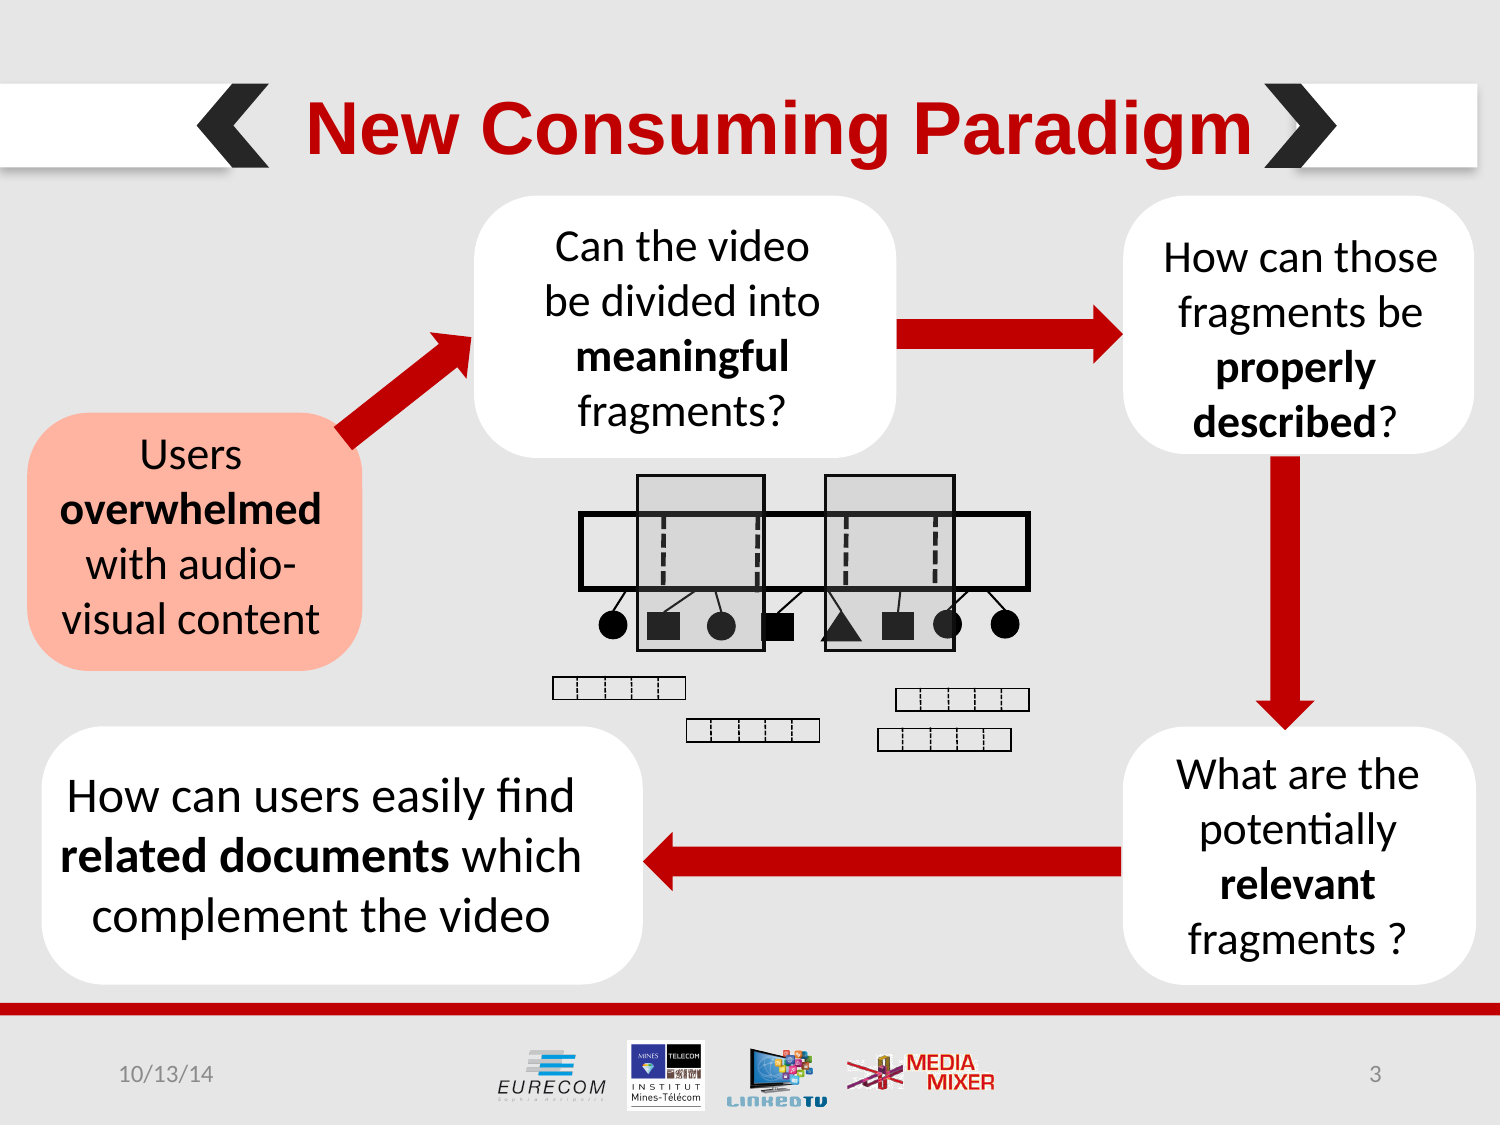

New Consuming Paradigm

Can the video be divided into meaningful fragments?
How can those fragments be properly  described?

Users overwhelmed with audio-visual content

What are the potentially relevant fragments ?
How can users easily find related documents which complement the video

10/13/14
3